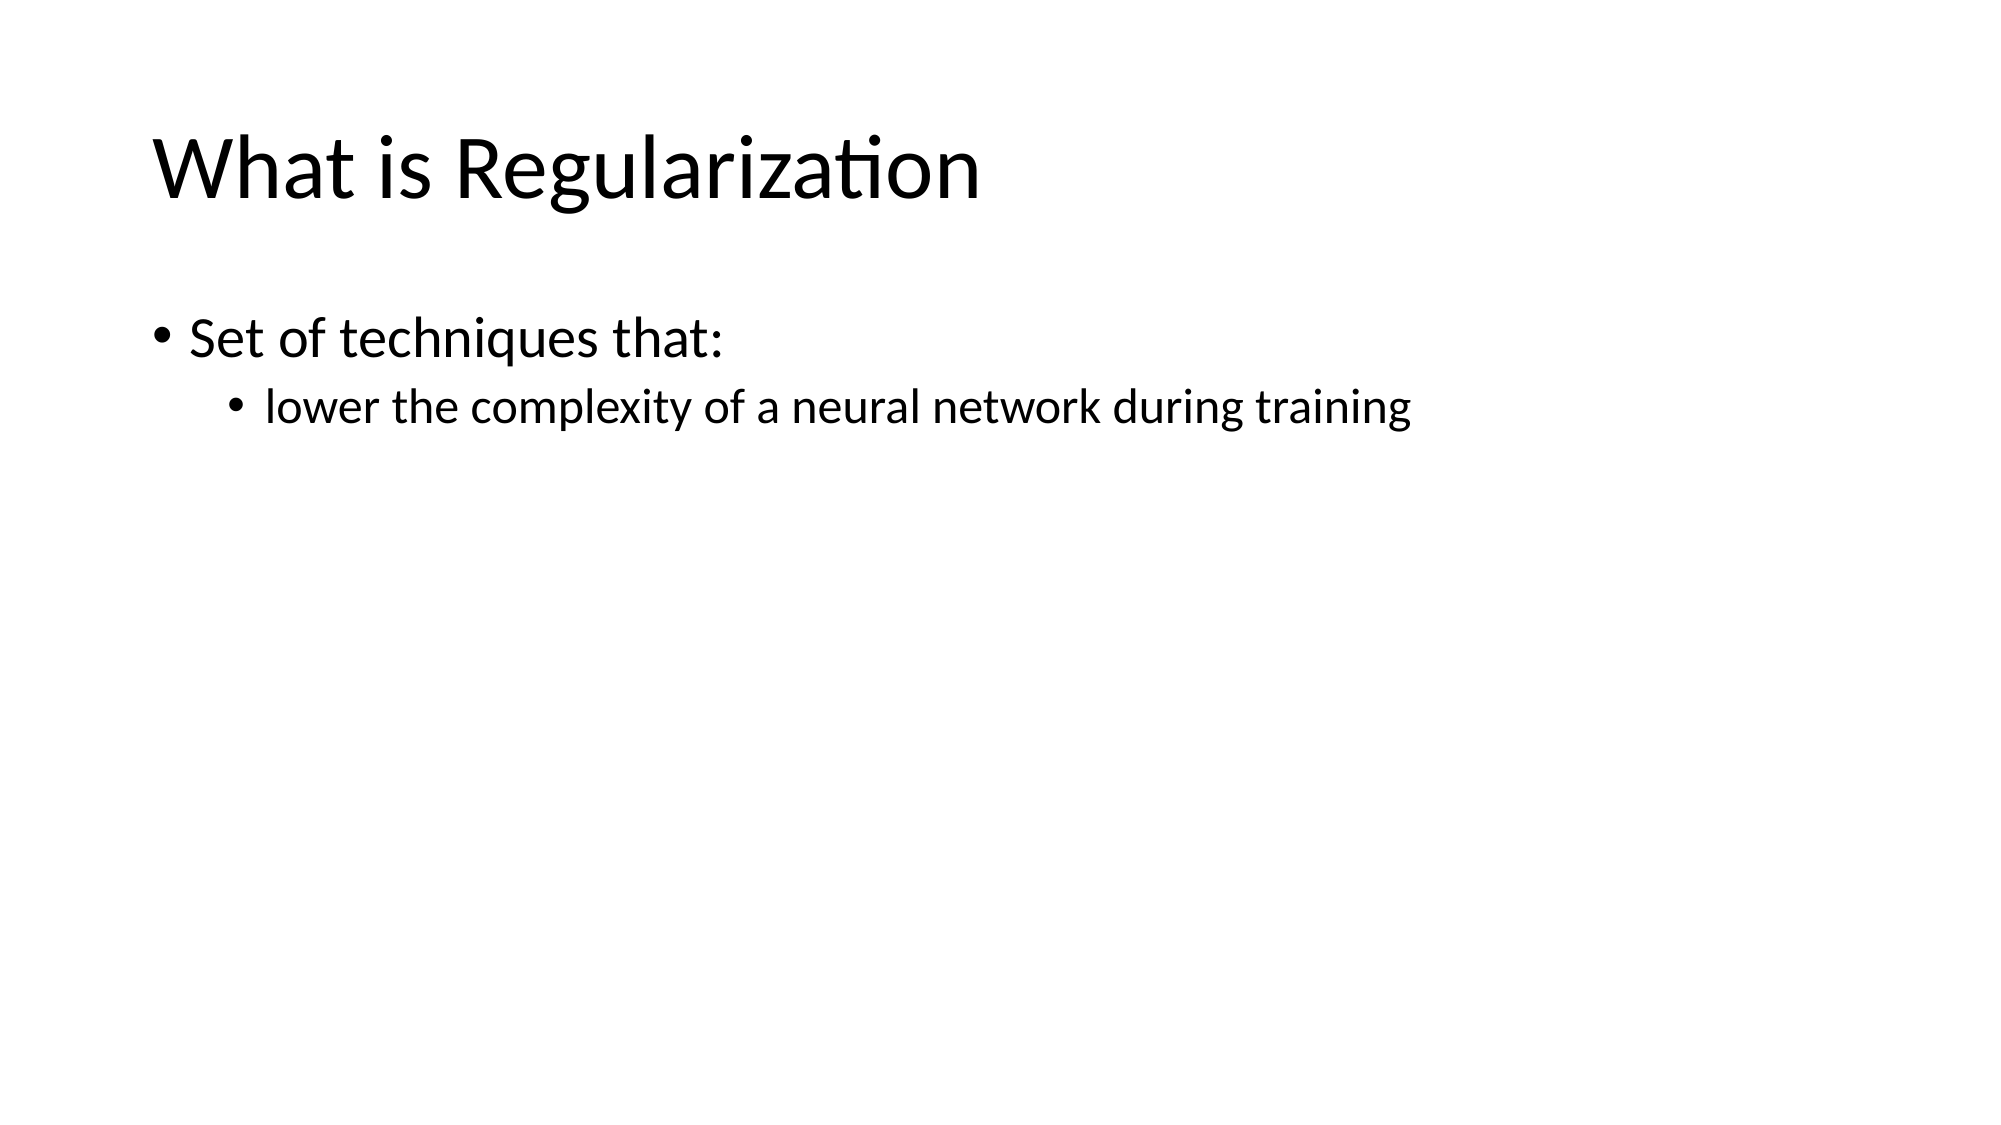

# What is Regularization
Set of techniques that:
lower the complexity of a neural network during training